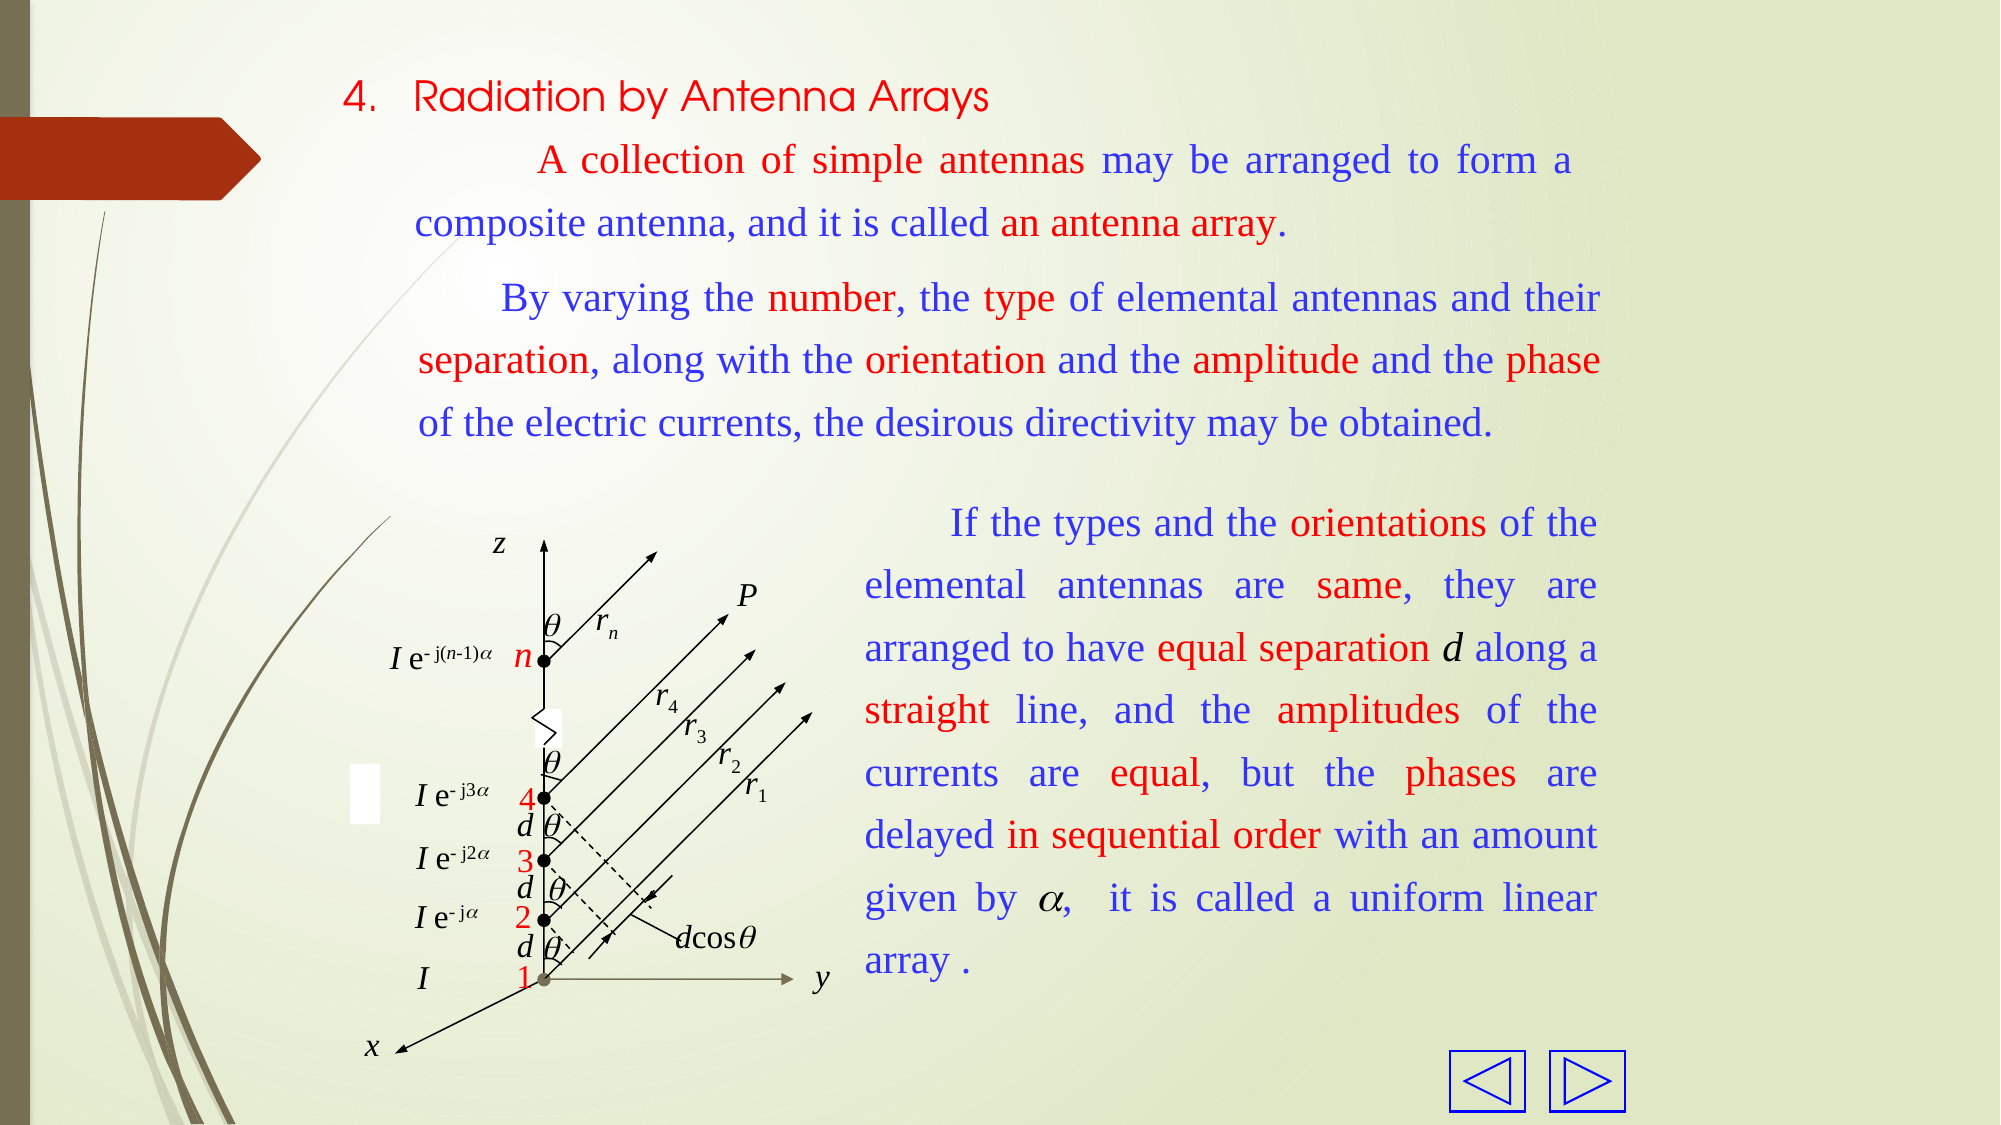

4.   Radiation by Antenna Arrays
    A collection of simple antennas may be arranged to form a composite antenna, and it is called an antenna array.
   By varying the number, the type of elemental antennas and their separation, along with the orientation and the amplitude and the phase of the electric currents, the desirous directivity may be obtained.
       If the types and the orientations of the elemental antennas are same, they are arranged to have equal separation d along a straight line, and the amplitudes of the currents are equal, but the phases are delayed in sequential order with an amount given by α,  it is called a uniform linear array .
z

P
rn
θ

n
I e- j(n-1)α

r4

r3

r2
θ
r1
I e- j3α
4

d
θ

I e- j2α
3

d
θ

I e- jα
2

dcosθ

d
θ

y
1
I

x